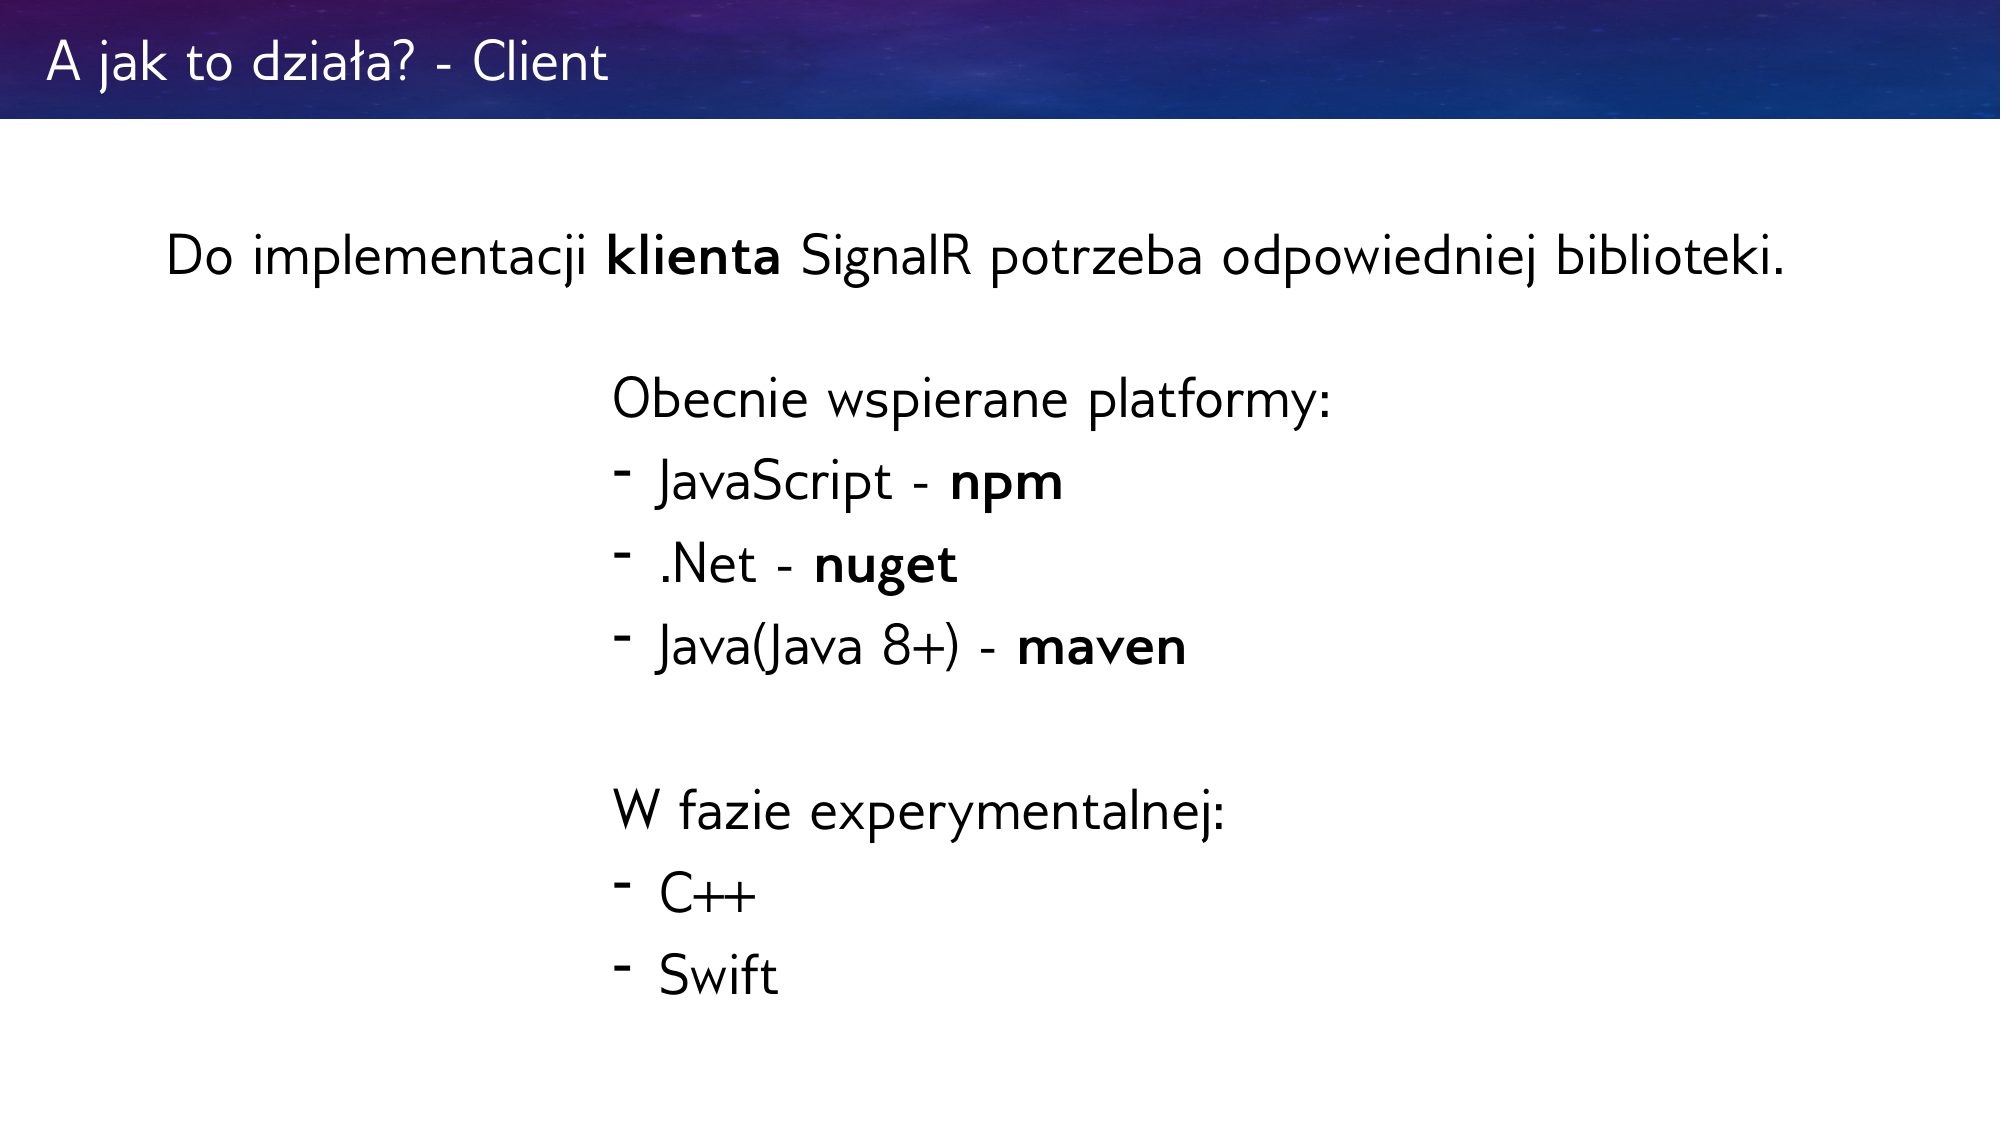

A jak to działa? - Client
Do implementacji klienta SignalR potrzeba odpowiedniej biblioteki.
Obecnie wspierane platformy:
JavaScript - npm
.Net - nuget
Java(Java 8+) - maven

W fazie experymentalnej:
C++
Swift